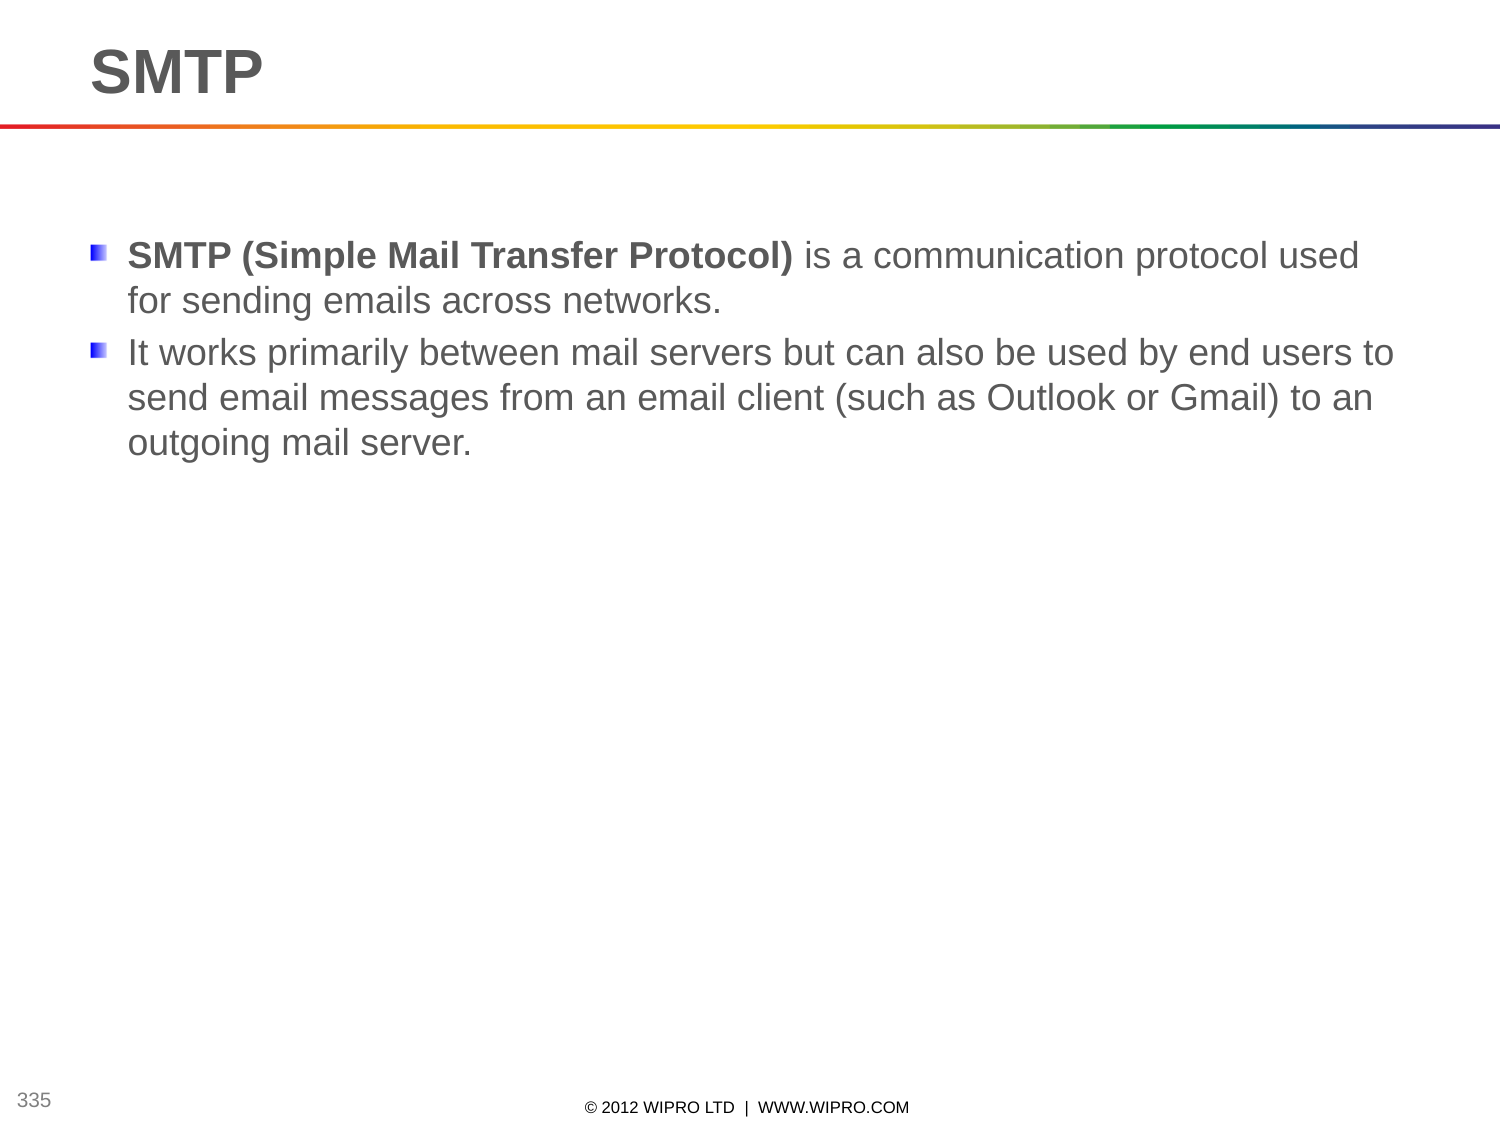

SMTP
SMTP (Simple Mail Transfer Protocol) is a communication protocol used for sending emails across networks.
It works primarily between mail servers but can also be used by end users to send email messages from an email client (such as Outlook or Gmail) to an outgoing mail server.